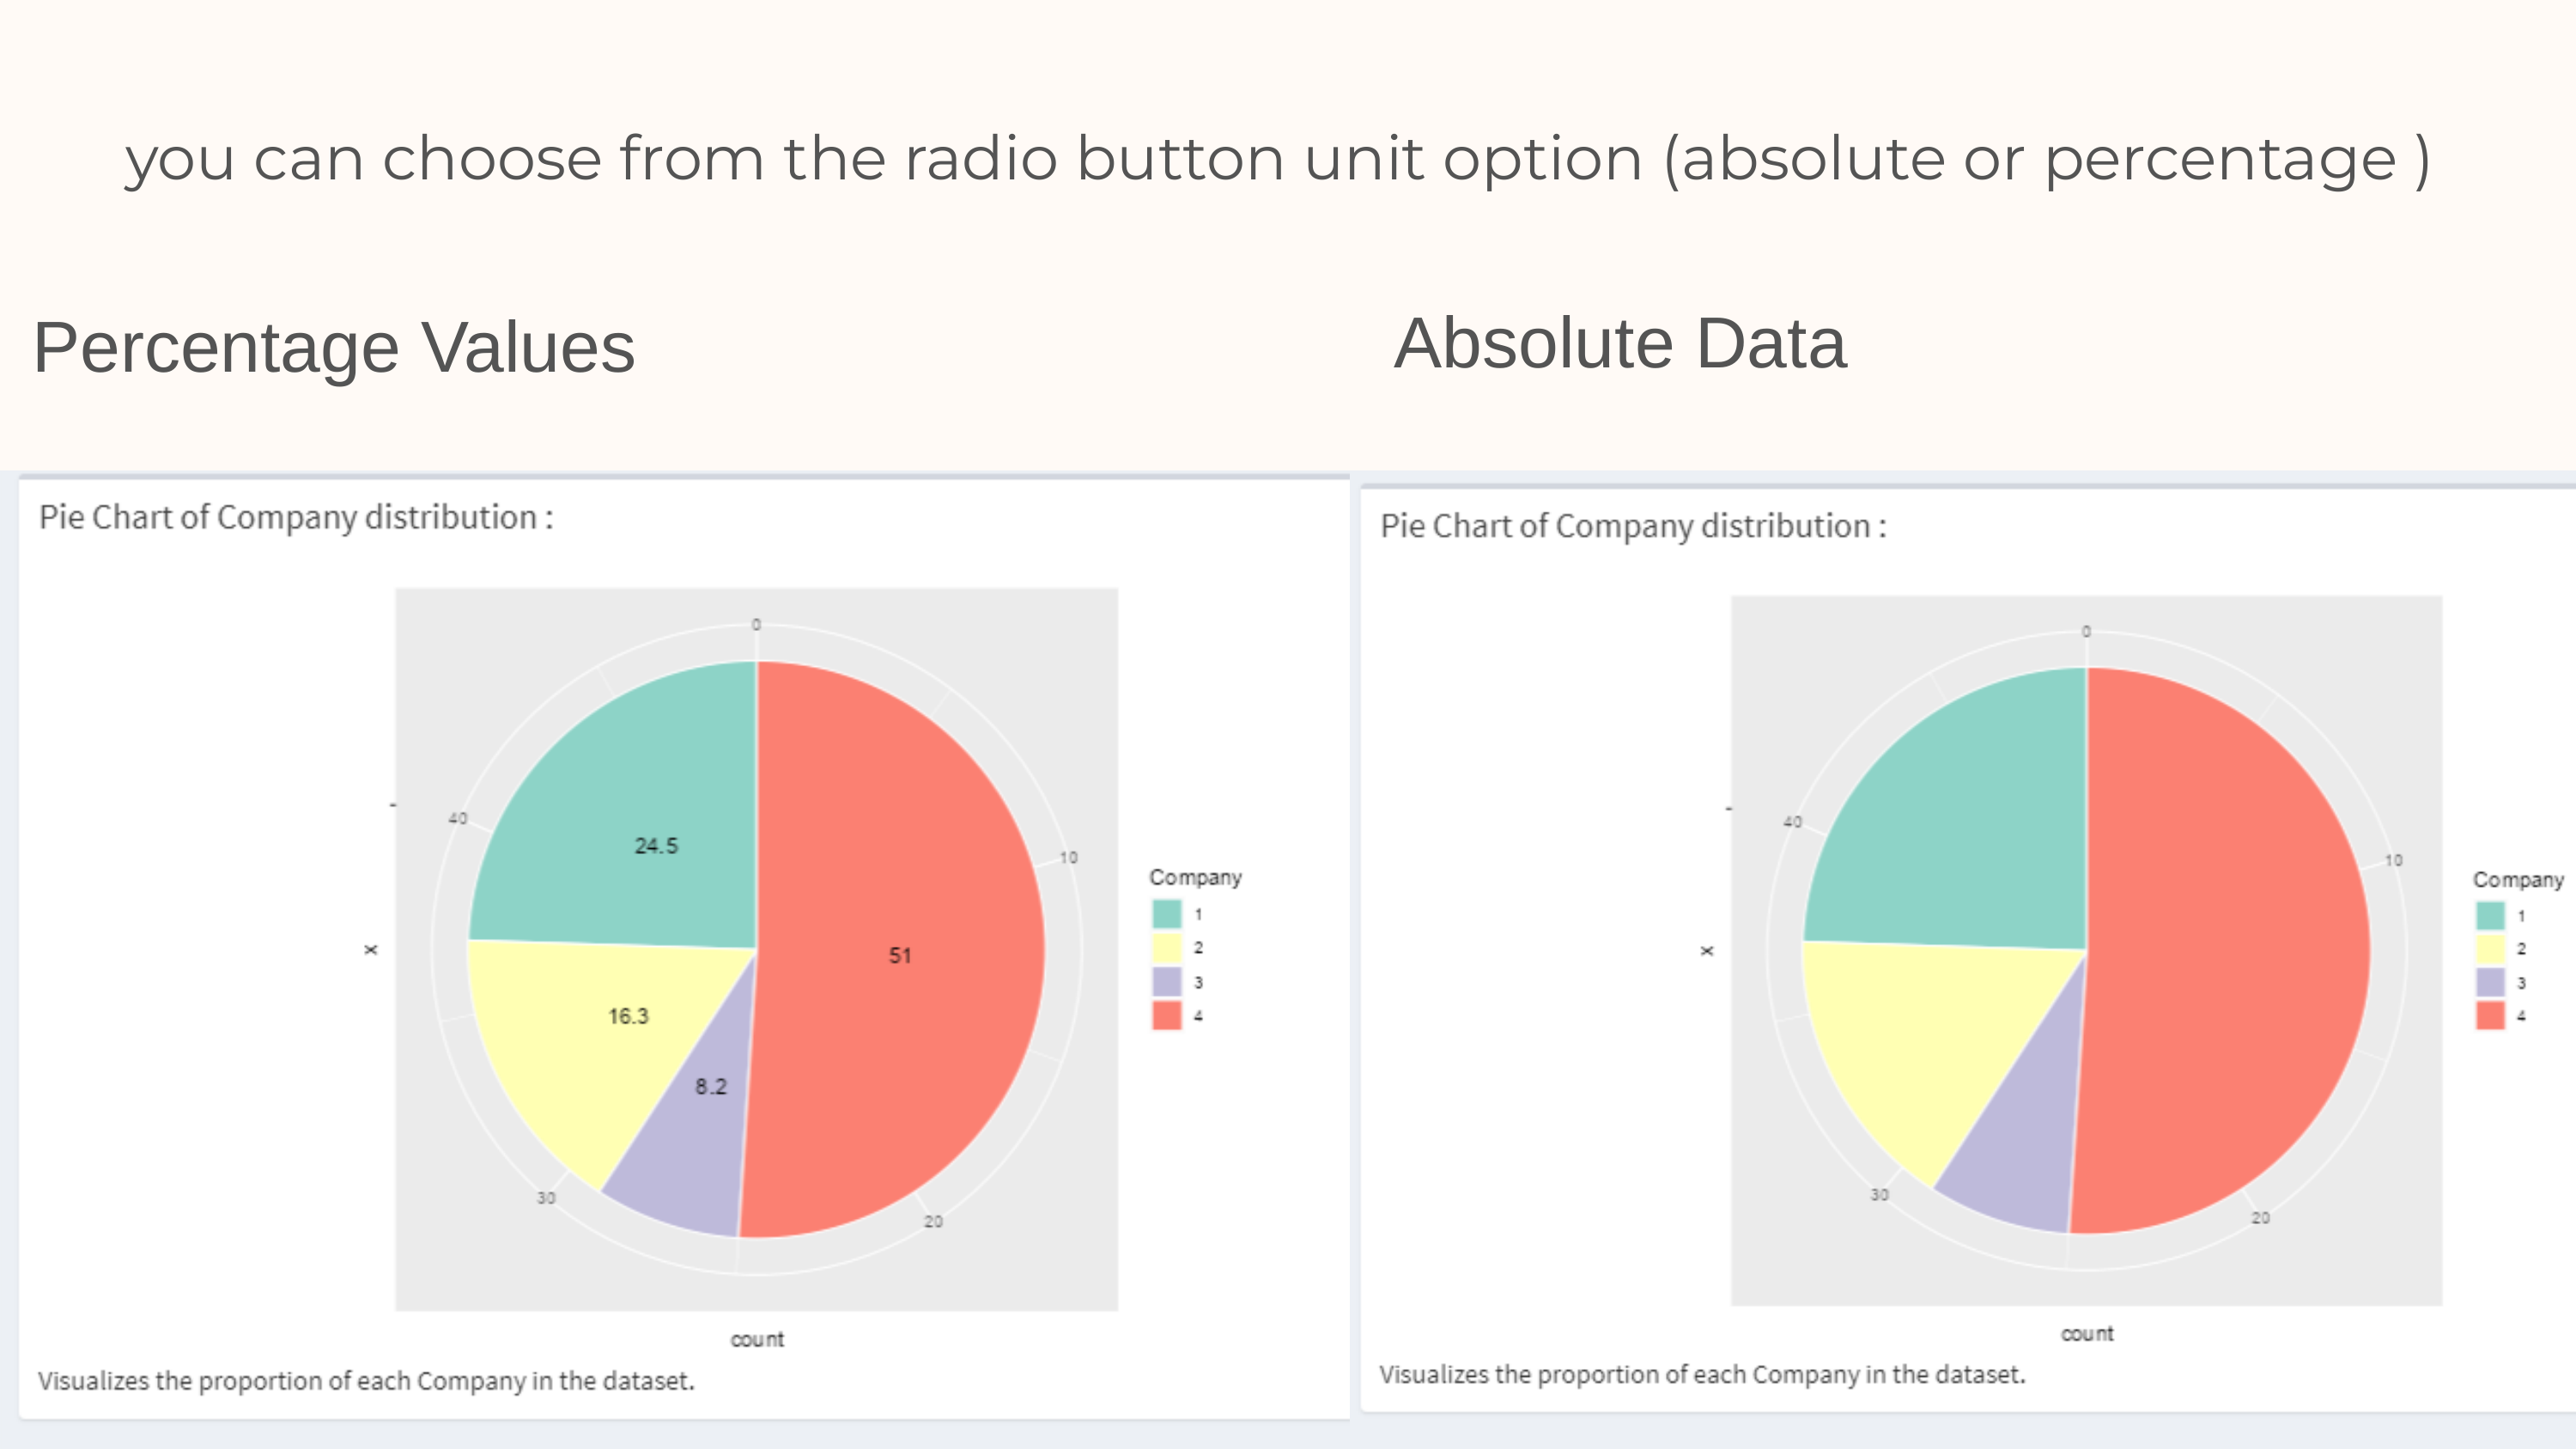

you can choose from the radio button unit option (absolute or percentage )
Absolute Data
Percentage Values